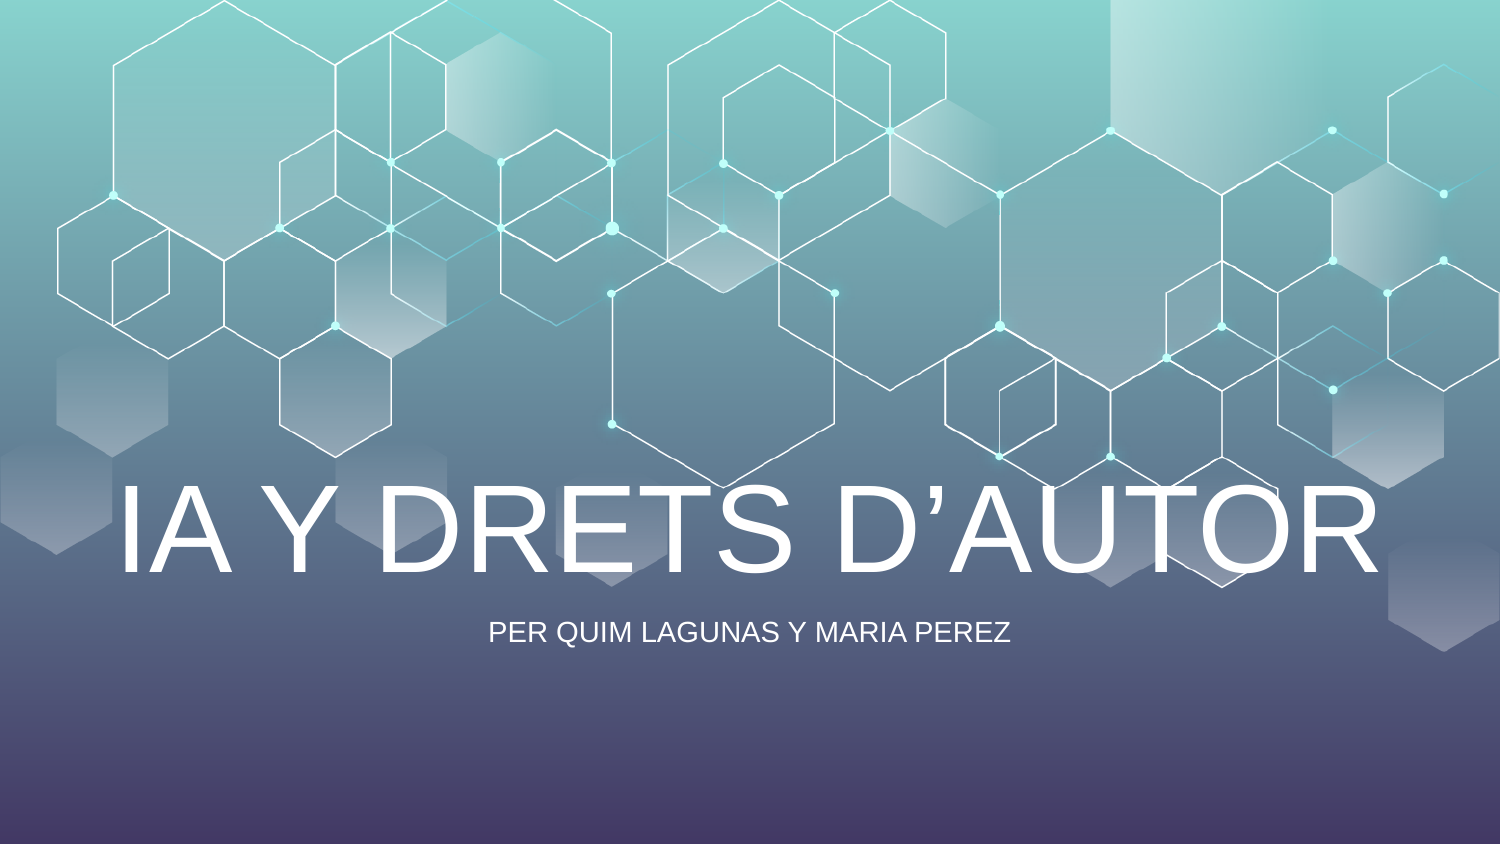

# IA Y DRETS D’AUTOR
PER QUIM LAGUNAS Y MARIA PEREZ